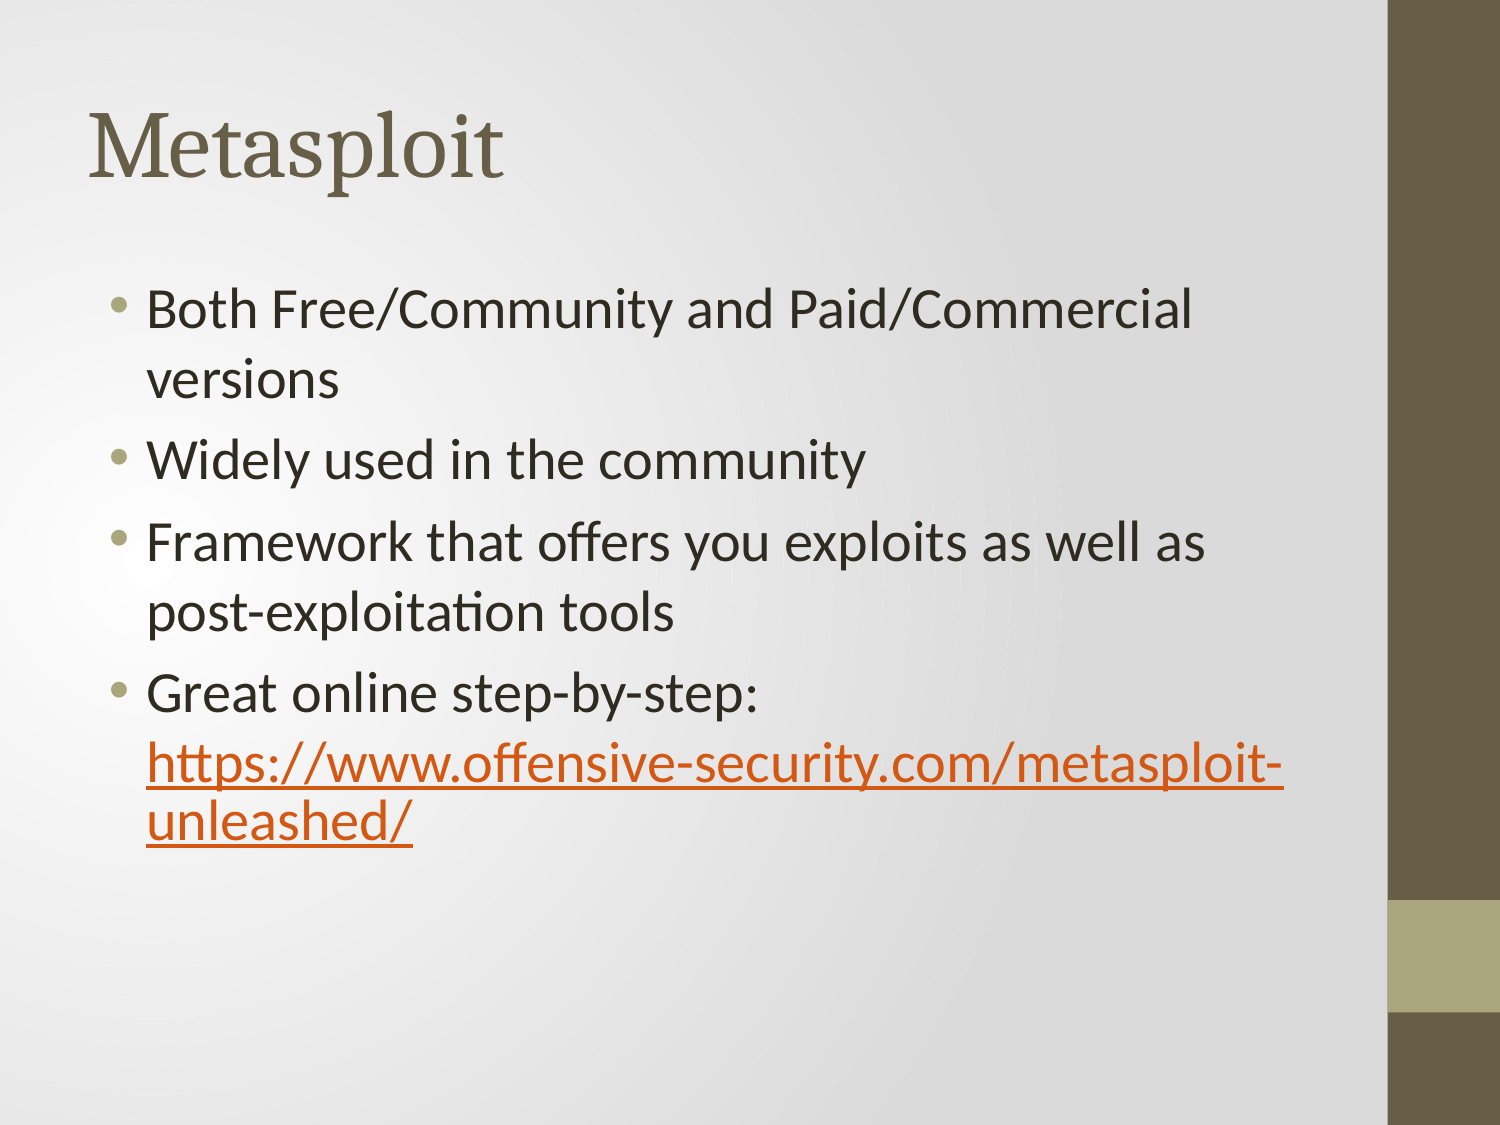

# Metasploit
Both Free/Community and Paid/Commercial versions
Widely used in the community
Framework that offers you exploits as well as post-exploitation tools
Great online step-by-step: https://www.offensive-security.com/metasploit-unleashed/